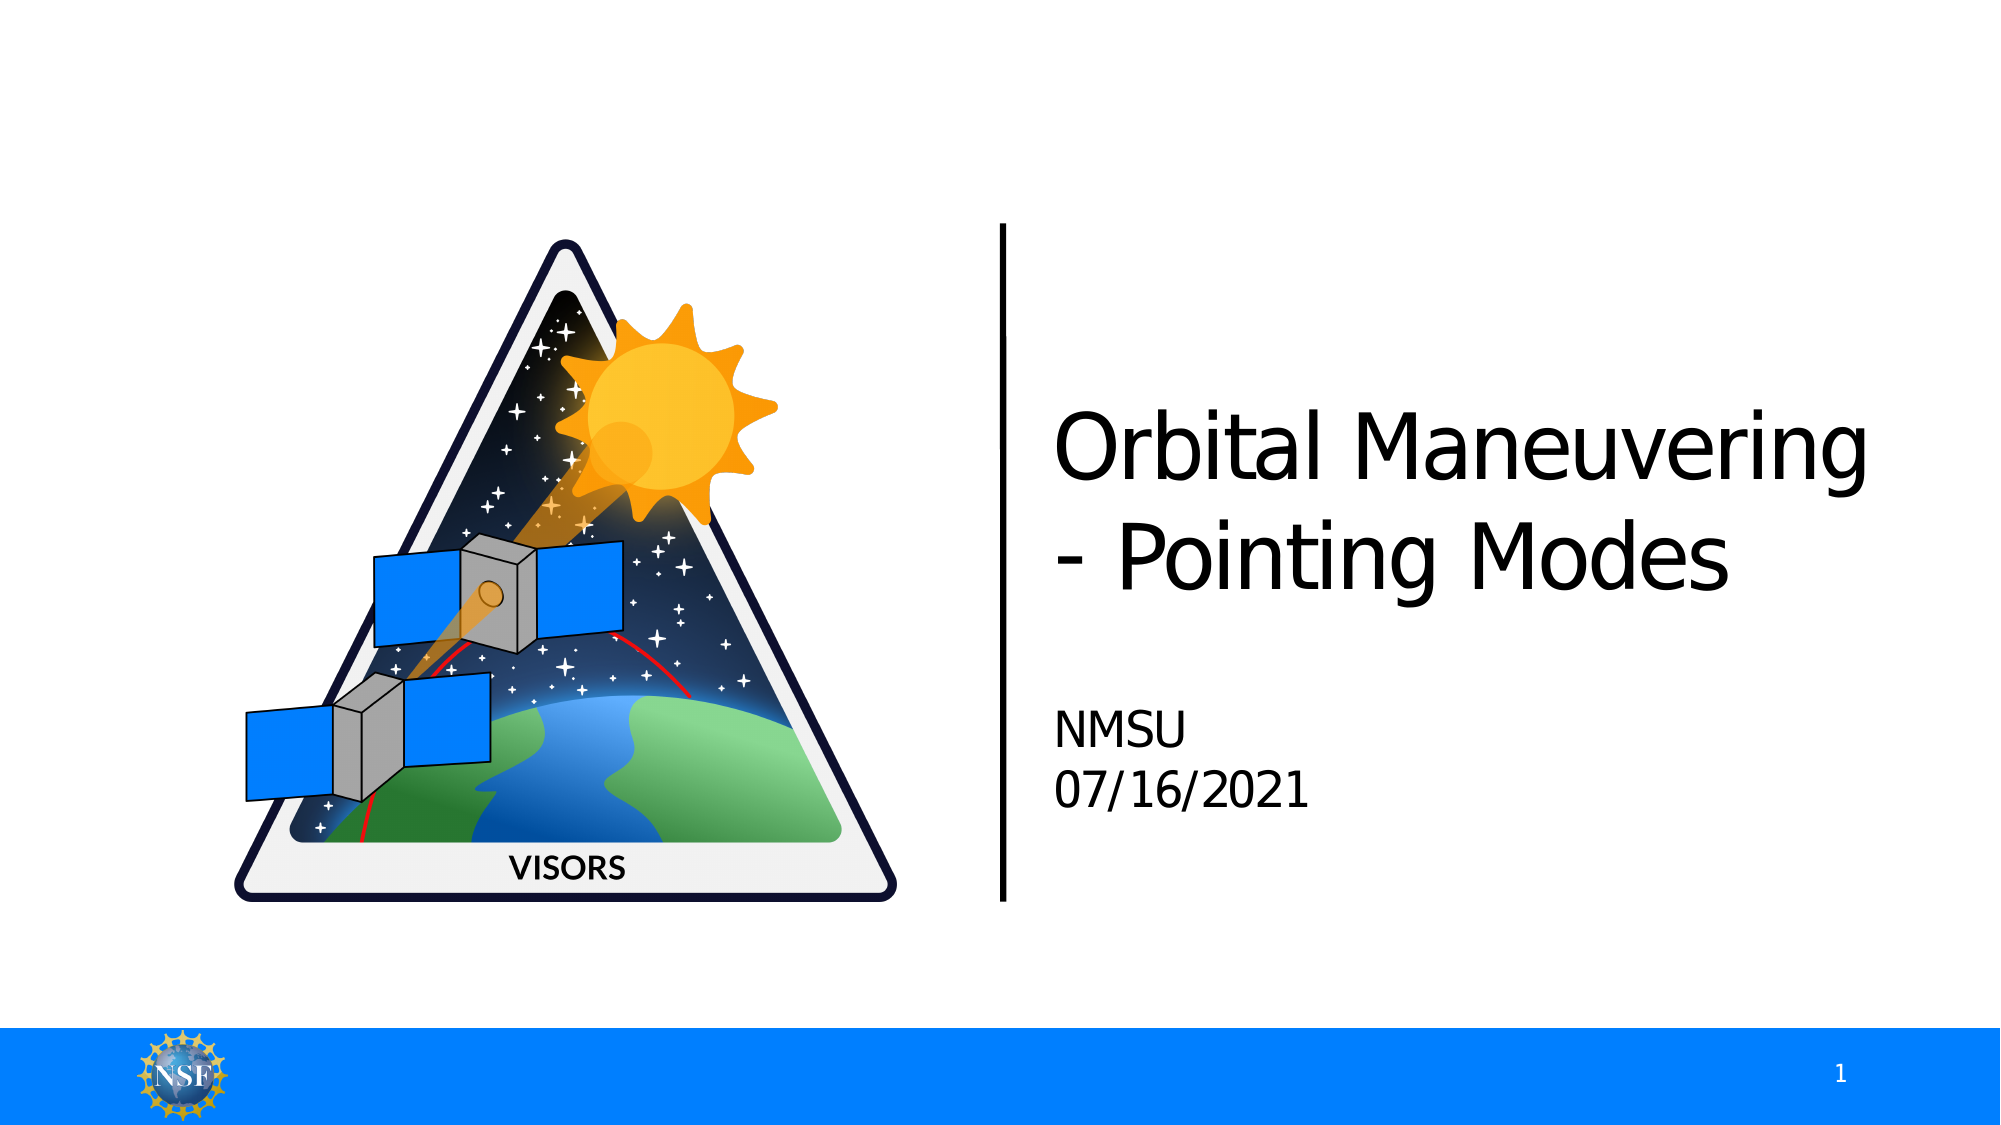

Orbital Maneuvering - Pointing Modes
NMSU
07/16/2021
1